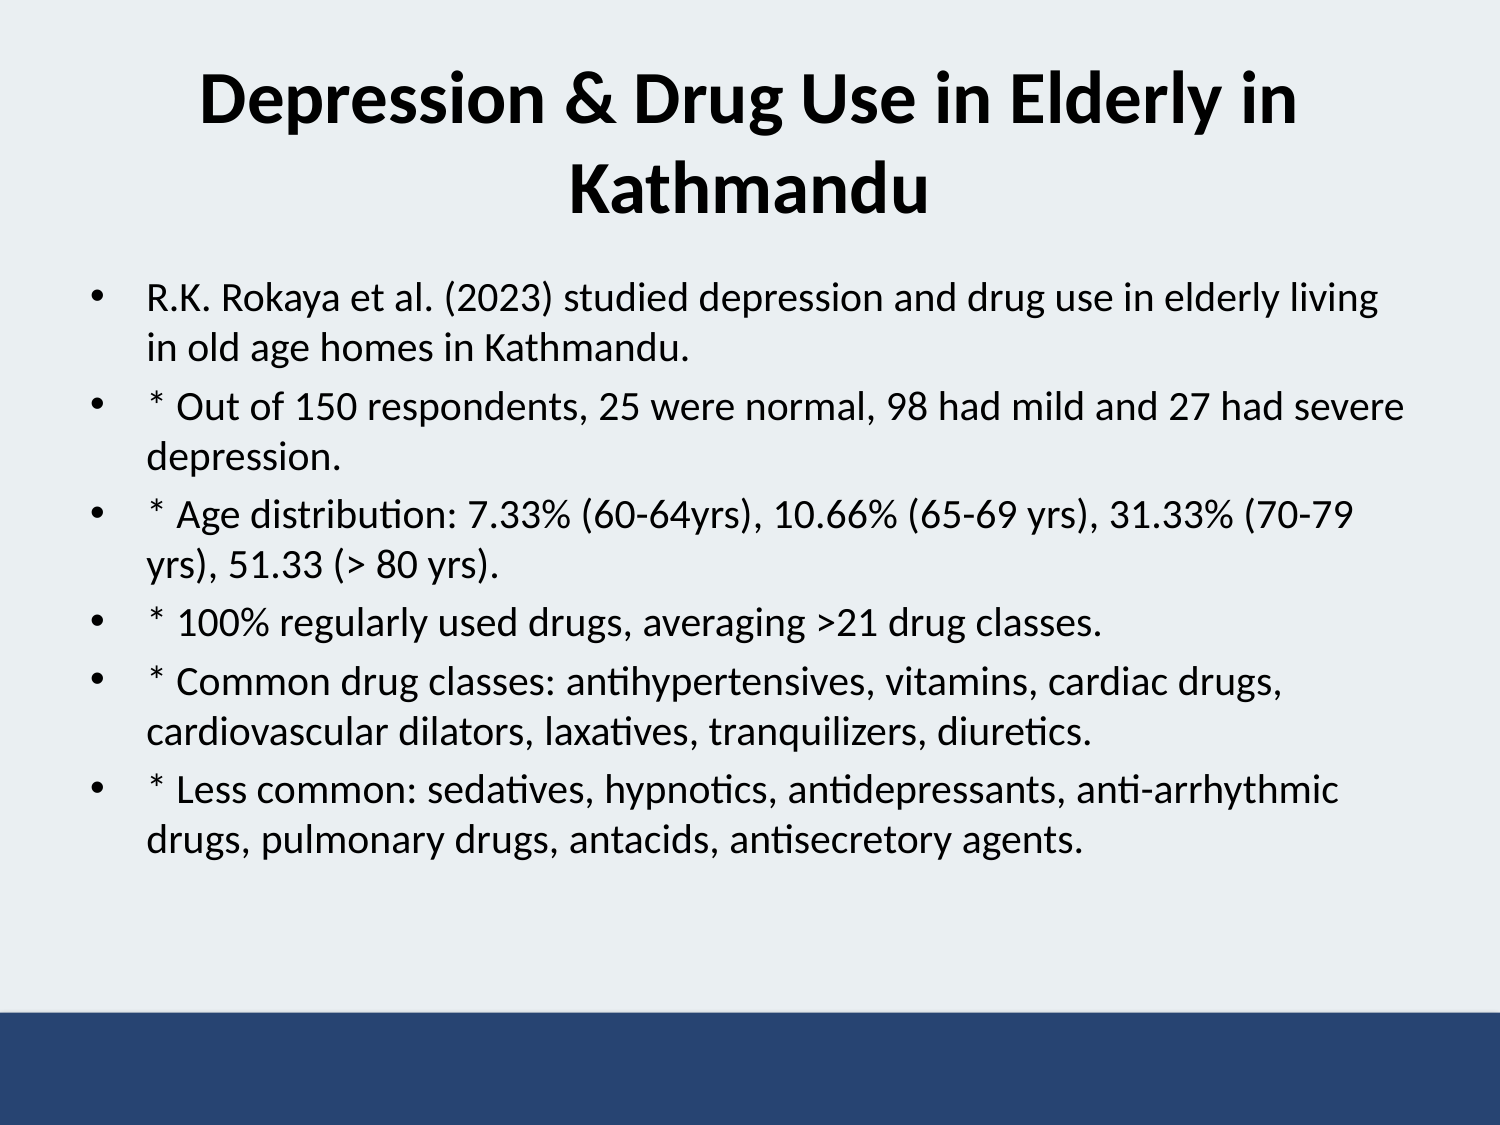

# Depression & Drug Use in Elderly in Kathmandu
R.K. Rokaya et al. (2023) studied depression and drug use in elderly living in old age homes in Kathmandu.
* Out of 150 respondents, 25 were normal, 98 had mild and 27 had severe depression.
* Age distribution: 7.33% (60-64yrs), 10.66% (65-69 yrs), 31.33% (70-79 yrs), 51.33 (> 80 yrs).
* 100% regularly used drugs, averaging >21 drug classes.
* Common drug classes: antihypertensives, vitamins, cardiac drugs, cardiovascular dilators, laxatives, tranquilizers, diuretics.
* Less common: sedatives, hypnotics, antidepressants, anti-arrhythmic drugs, pulmonary drugs, antacids, antisecretory agents.